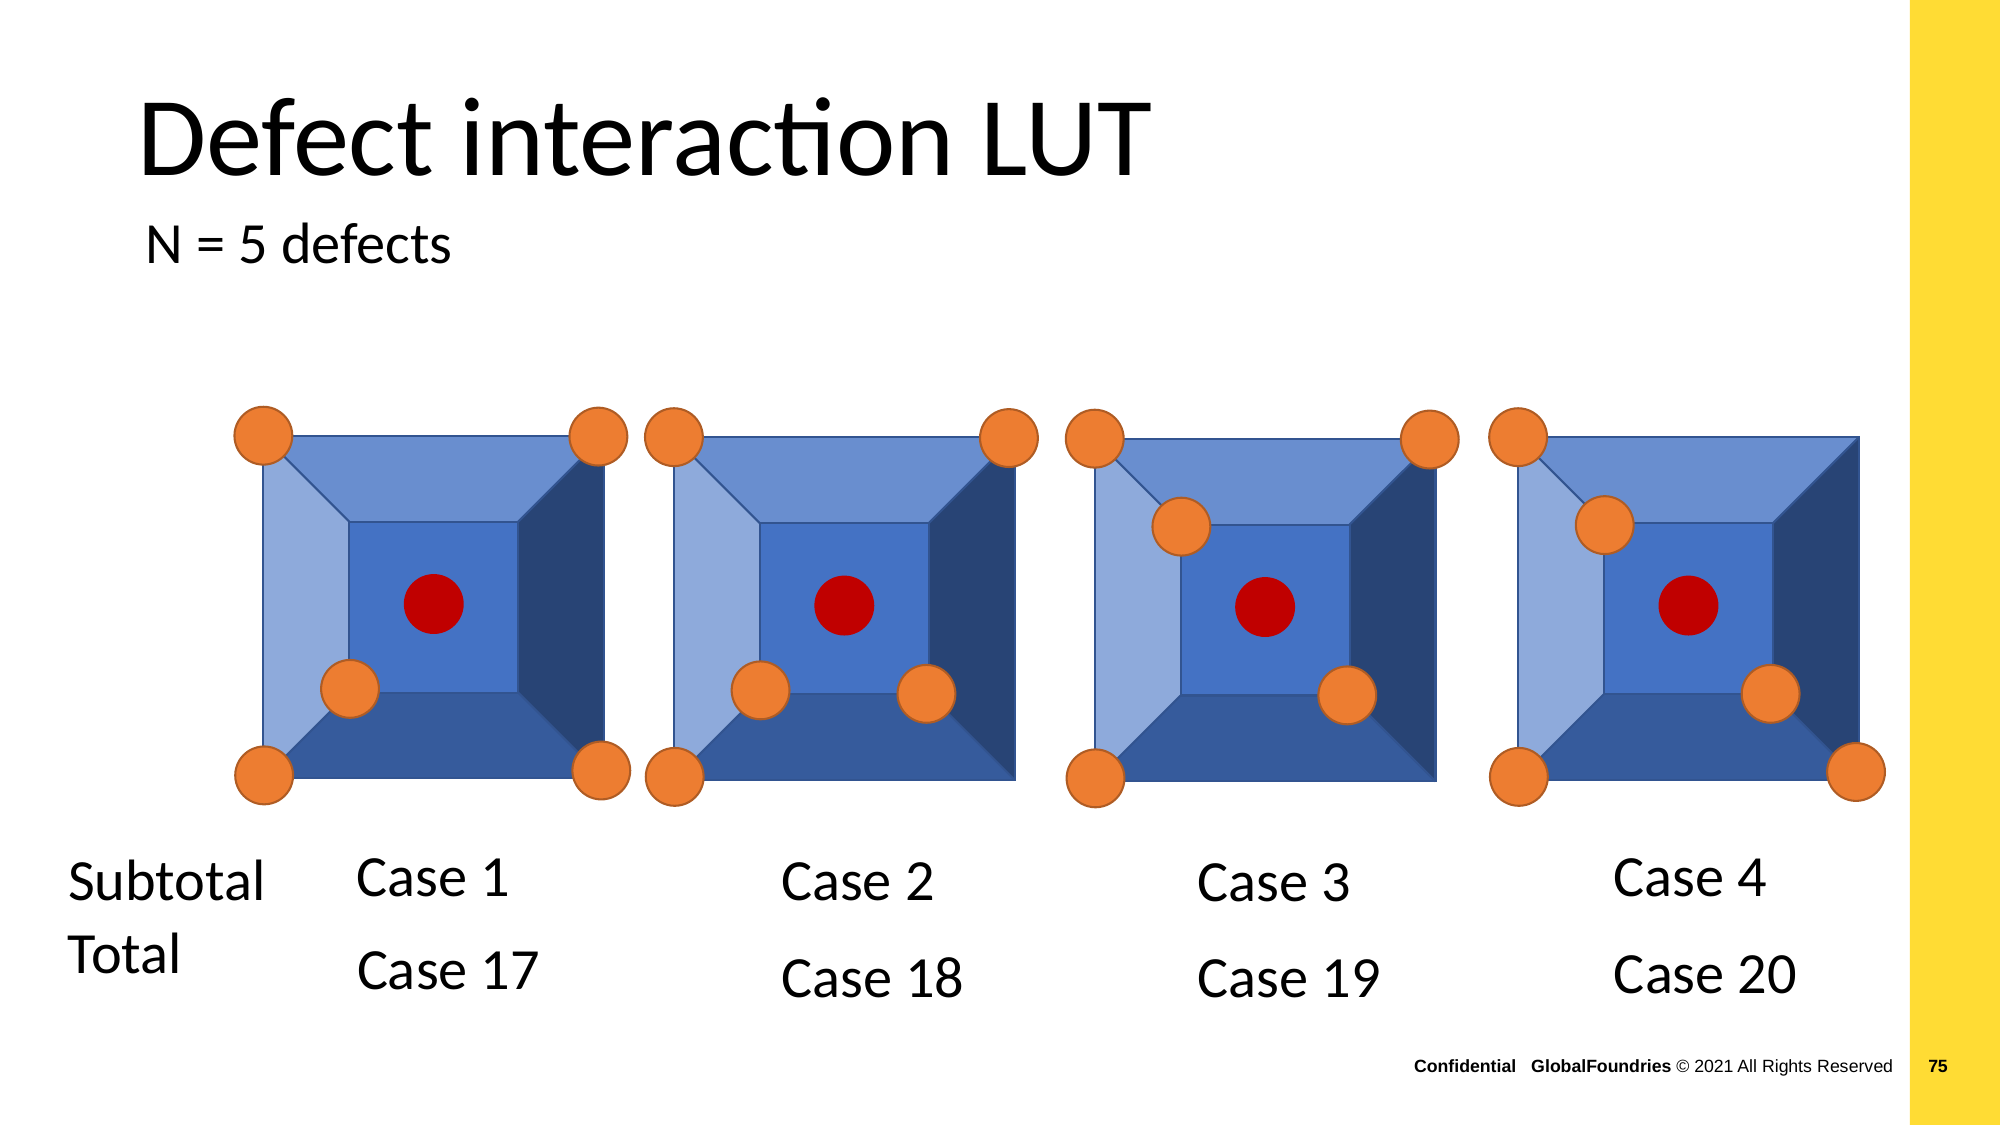

# Defect interaction LUT
N = 5 defects

Case 1
Case 4
Case 2
Subtotal
Case 3
Total
Case 17
Case 20
Case 18
Case 19